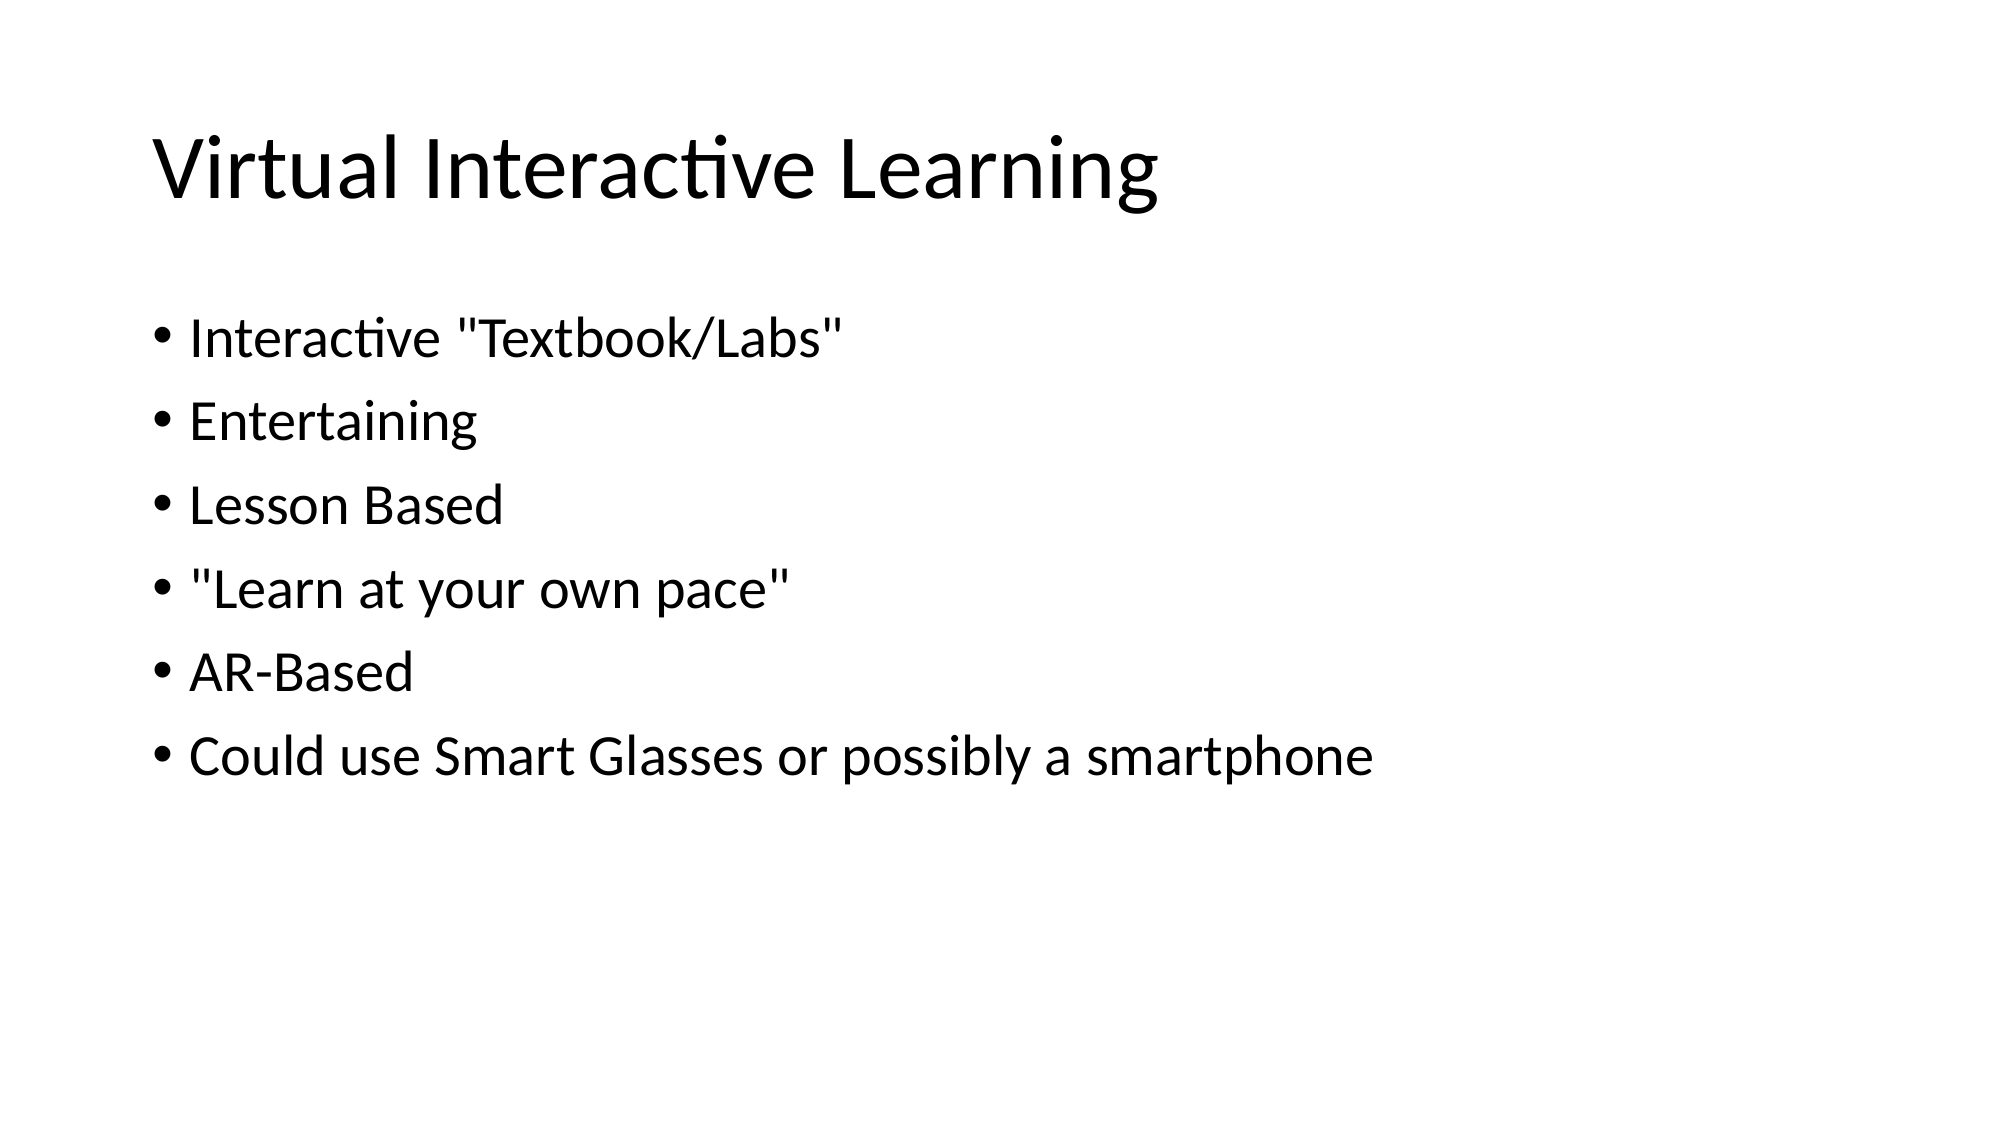

# Virtual Interactive Learning
Interactive "Textbook/Labs"
Entertaining
Lesson Based
"Learn at your own pace"
AR-Based
Could use Smart Glasses or possibly a smartphone